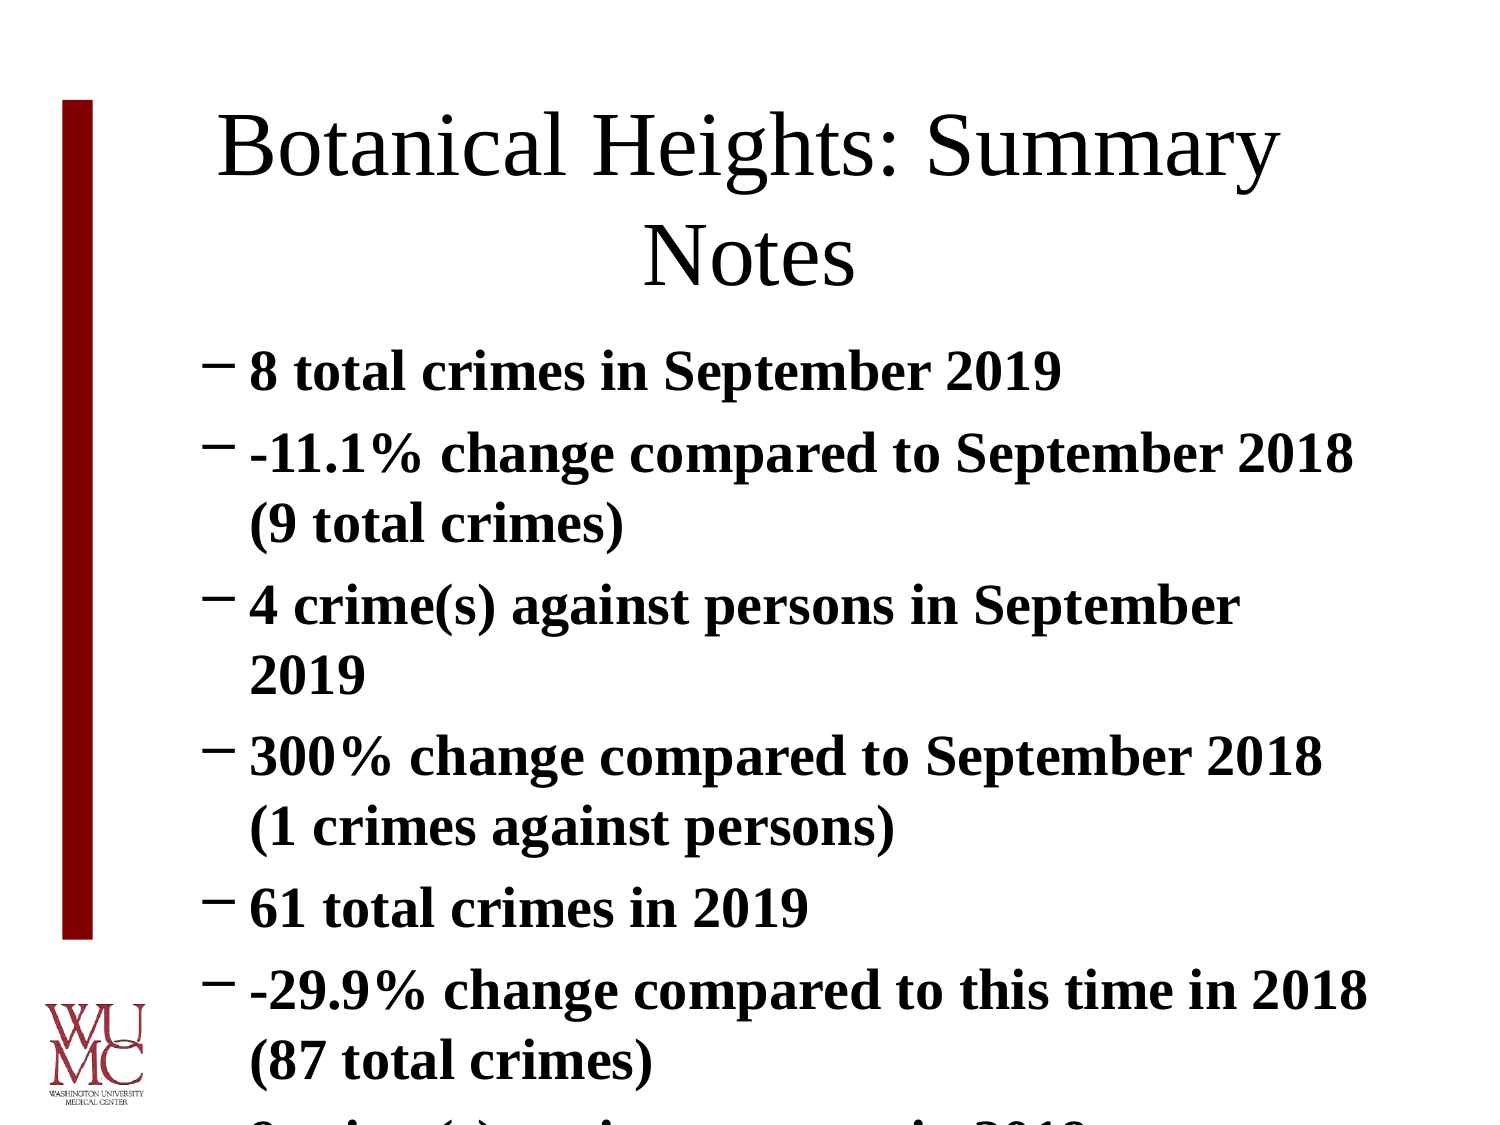

# Botanical Heights: Summary Notes
8 total crimes in September 2019
-11.1% change compared to September 2018 (9 total crimes)
4 crime(s) against persons in September 2019
300% change compared to September 2018 (1 crimes against persons)
61 total crimes in 2019
-29.9% change compared to this time in 2018 (87 total crimes)
9 crime(s) against persons in 2019
28.6% change compared to this time in 2018 (2018 crimes against persons)